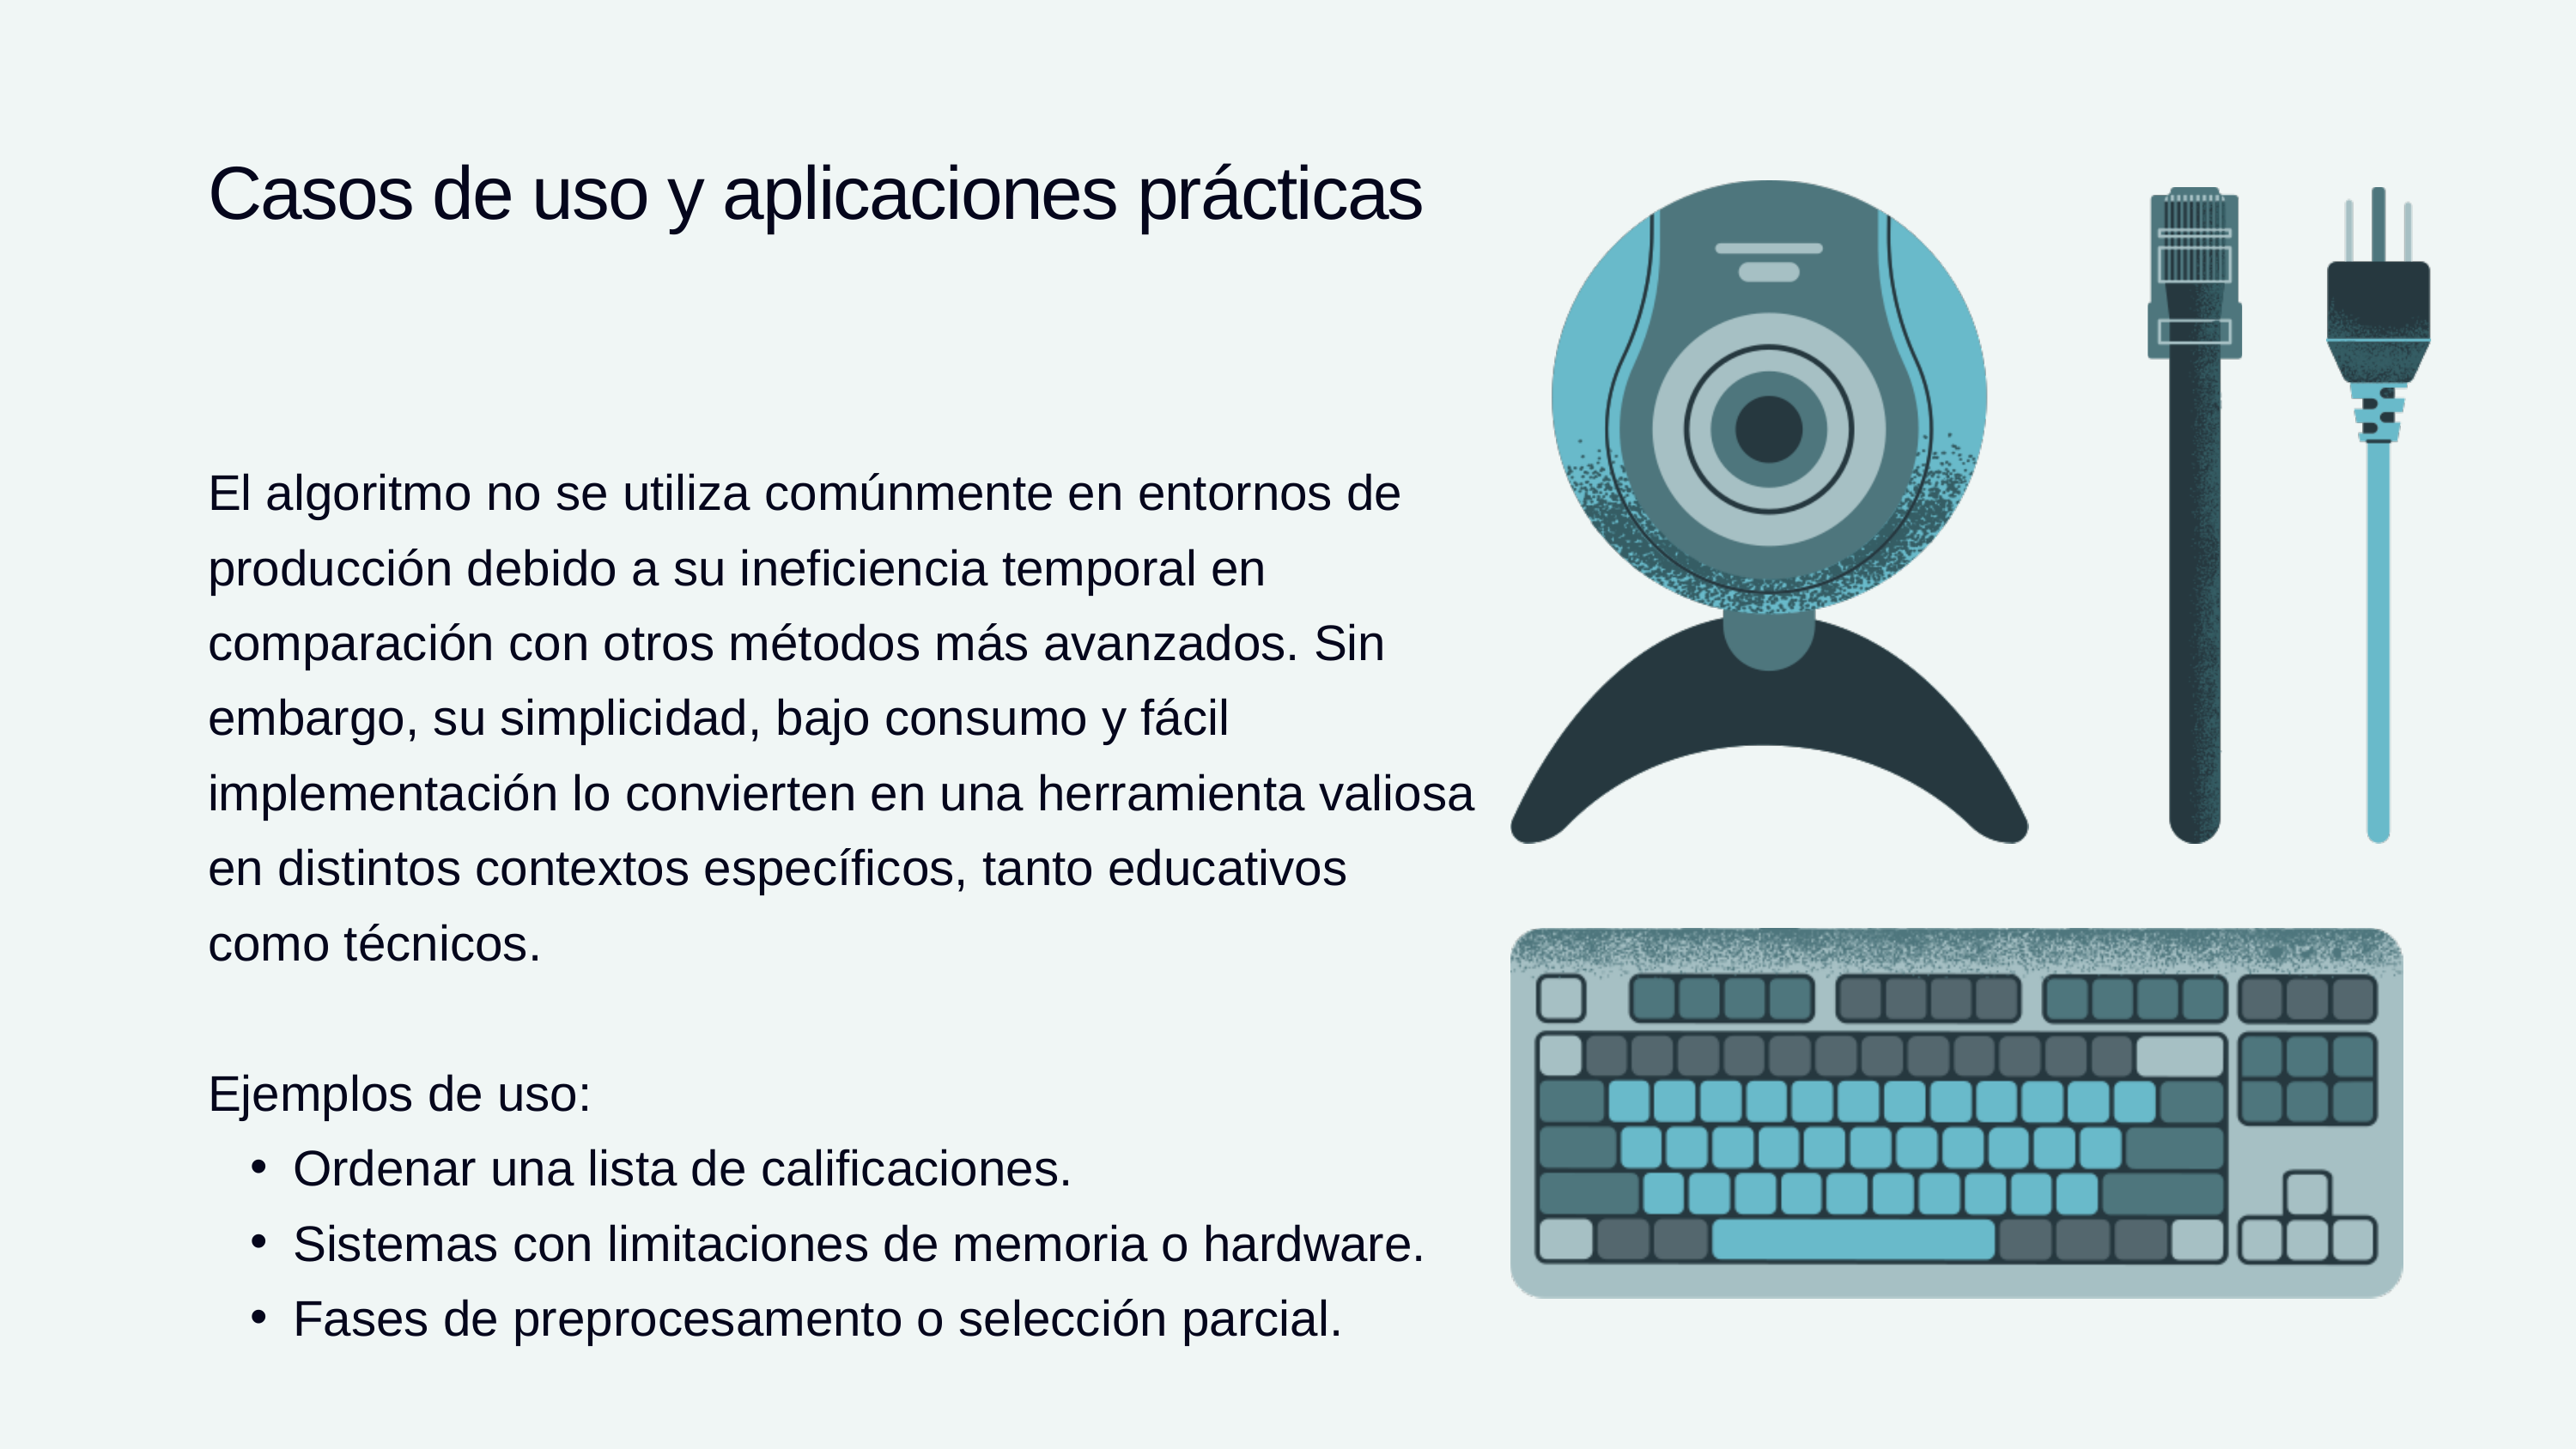

Casos de uso y aplicaciones prácticas

El algoritmo no se utiliza comúnmente en entornos de producción debido a su ineficiencia temporal en comparación con otros métodos más avanzados. Sin embargo, su simplicidad, bajo consumo y fácil implementación lo convierten en una herramienta valiosa en distintos contextos específicos, tanto educativos como técnicos.

Ejemplos de uso:
Ordenar una lista de calificaciones.
Sistemas con limitaciones de memoria o hardware.
Fases de preprocesamento o selección parcial.